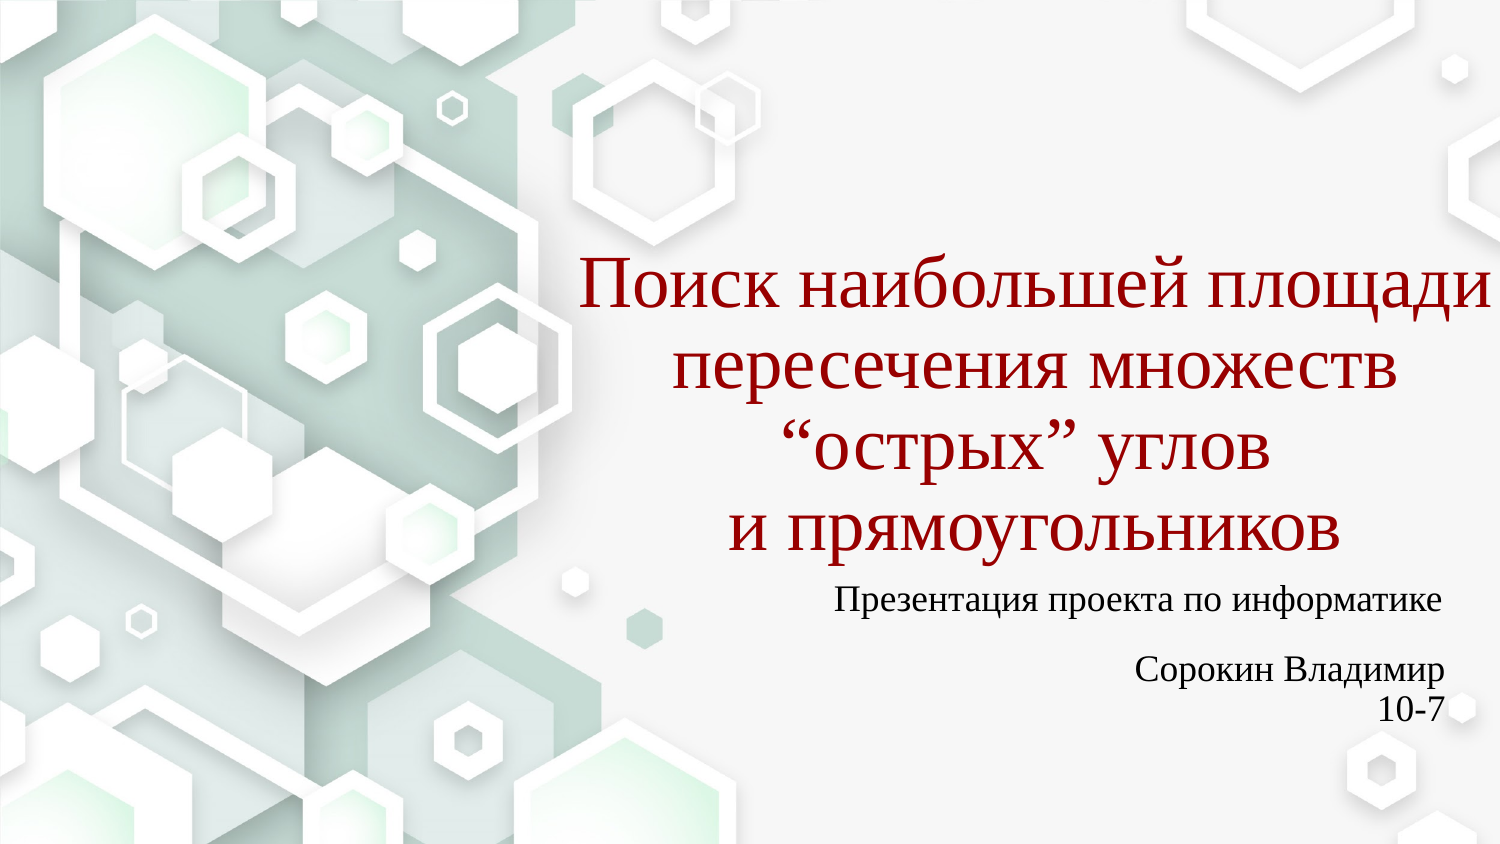

# Поиск наибольшей площади пересечения множеств “острых” углов и прямоугольников

Сорокин Владимир 10-7

Презентация проекта по информатике